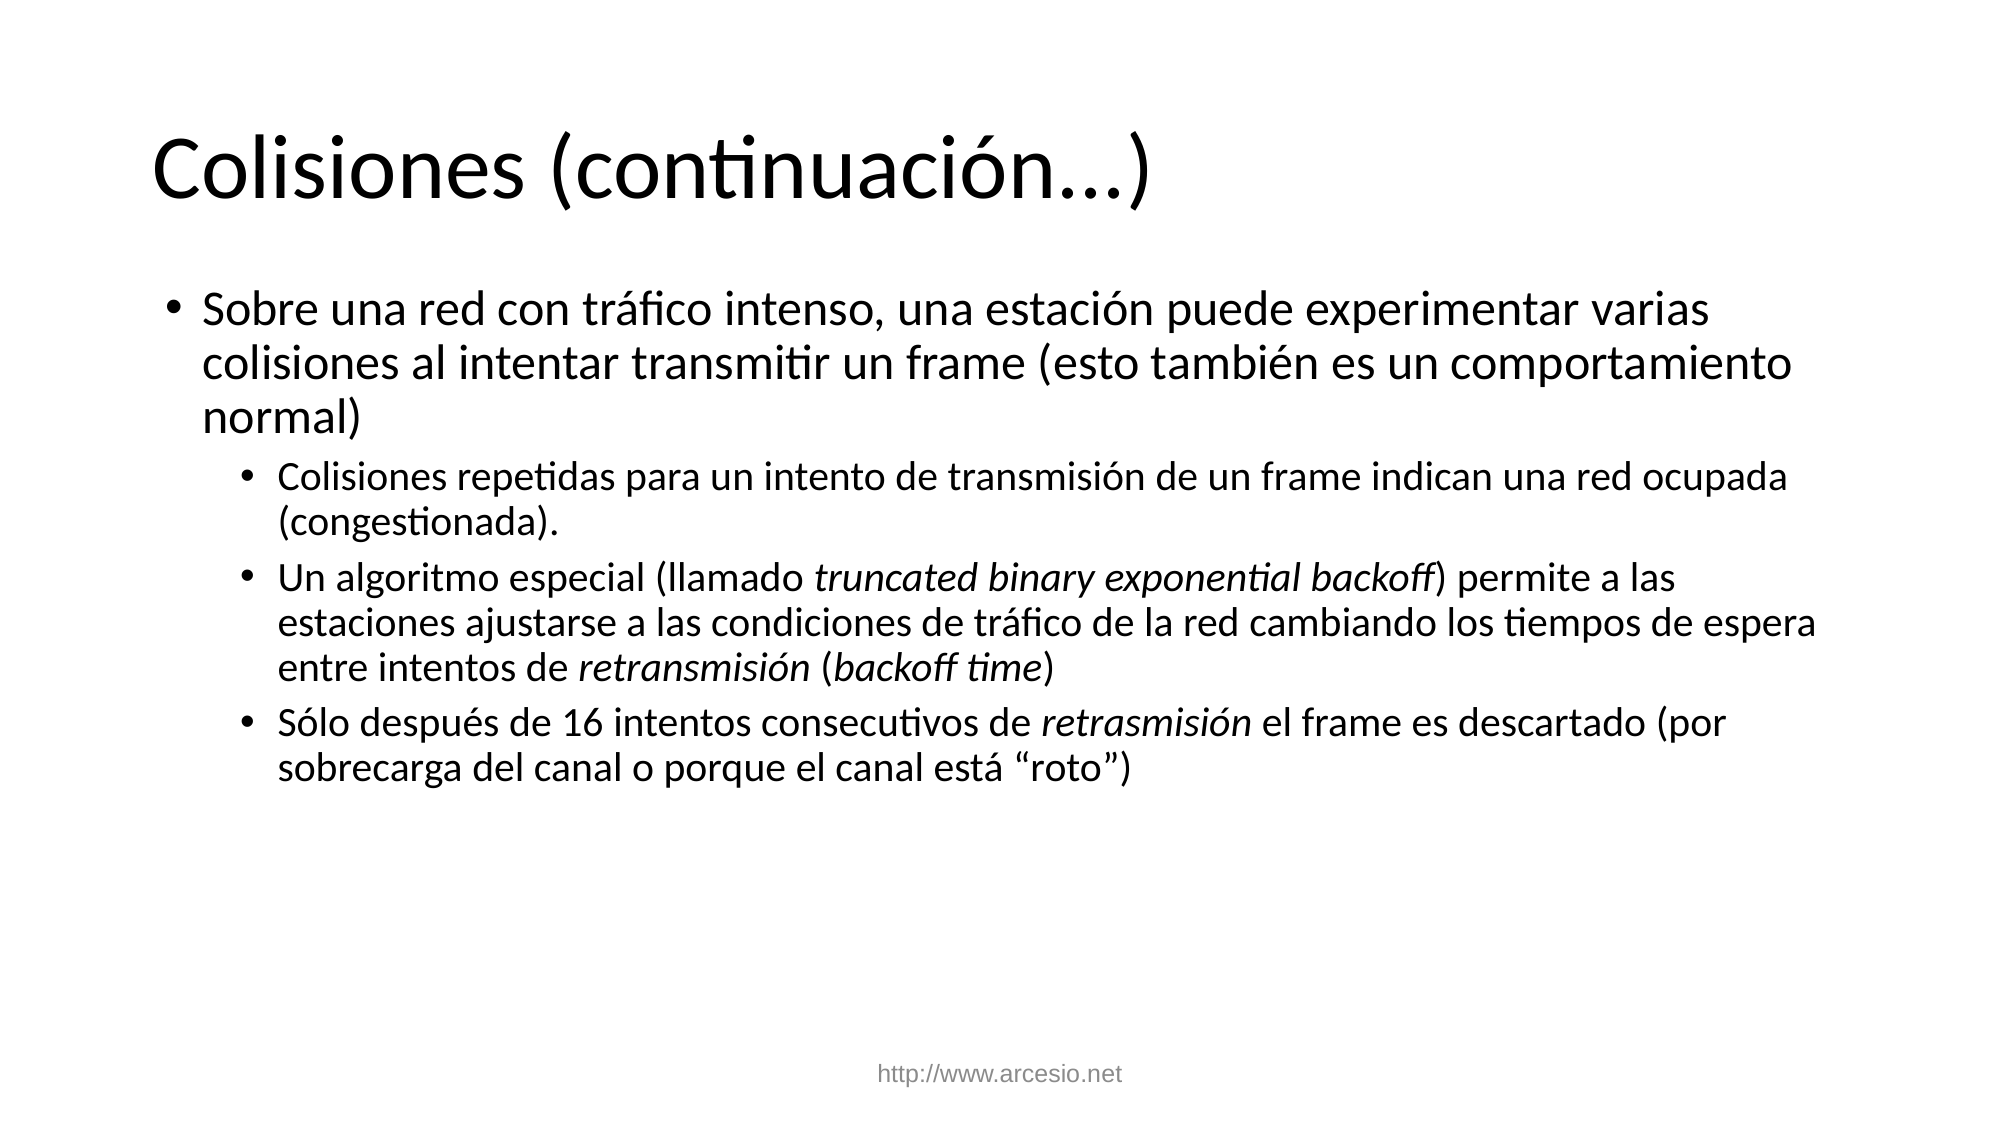

# Colisiones (continuación...)
Sobre una red con tráfico intenso, una estación puede experimentar varias colisiones al intentar transmitir un frame (esto también es un comportamiento normal)
Colisiones repetidas para un intento de transmisión de un frame indican una red ocupada (congestionada).
Un algoritmo especial (llamado truncated binary exponential backoff) permite a las estaciones ajustarse a las condiciones de tráfico de la red cambiando los tiempos de espera entre intentos de retransmisión (backoff time)
Sólo después de 16 intentos consecutivos de retrasmisión el frame es descartado (por sobrecarga del canal o porque el canal está “roto”)
http://www.arcesio.net